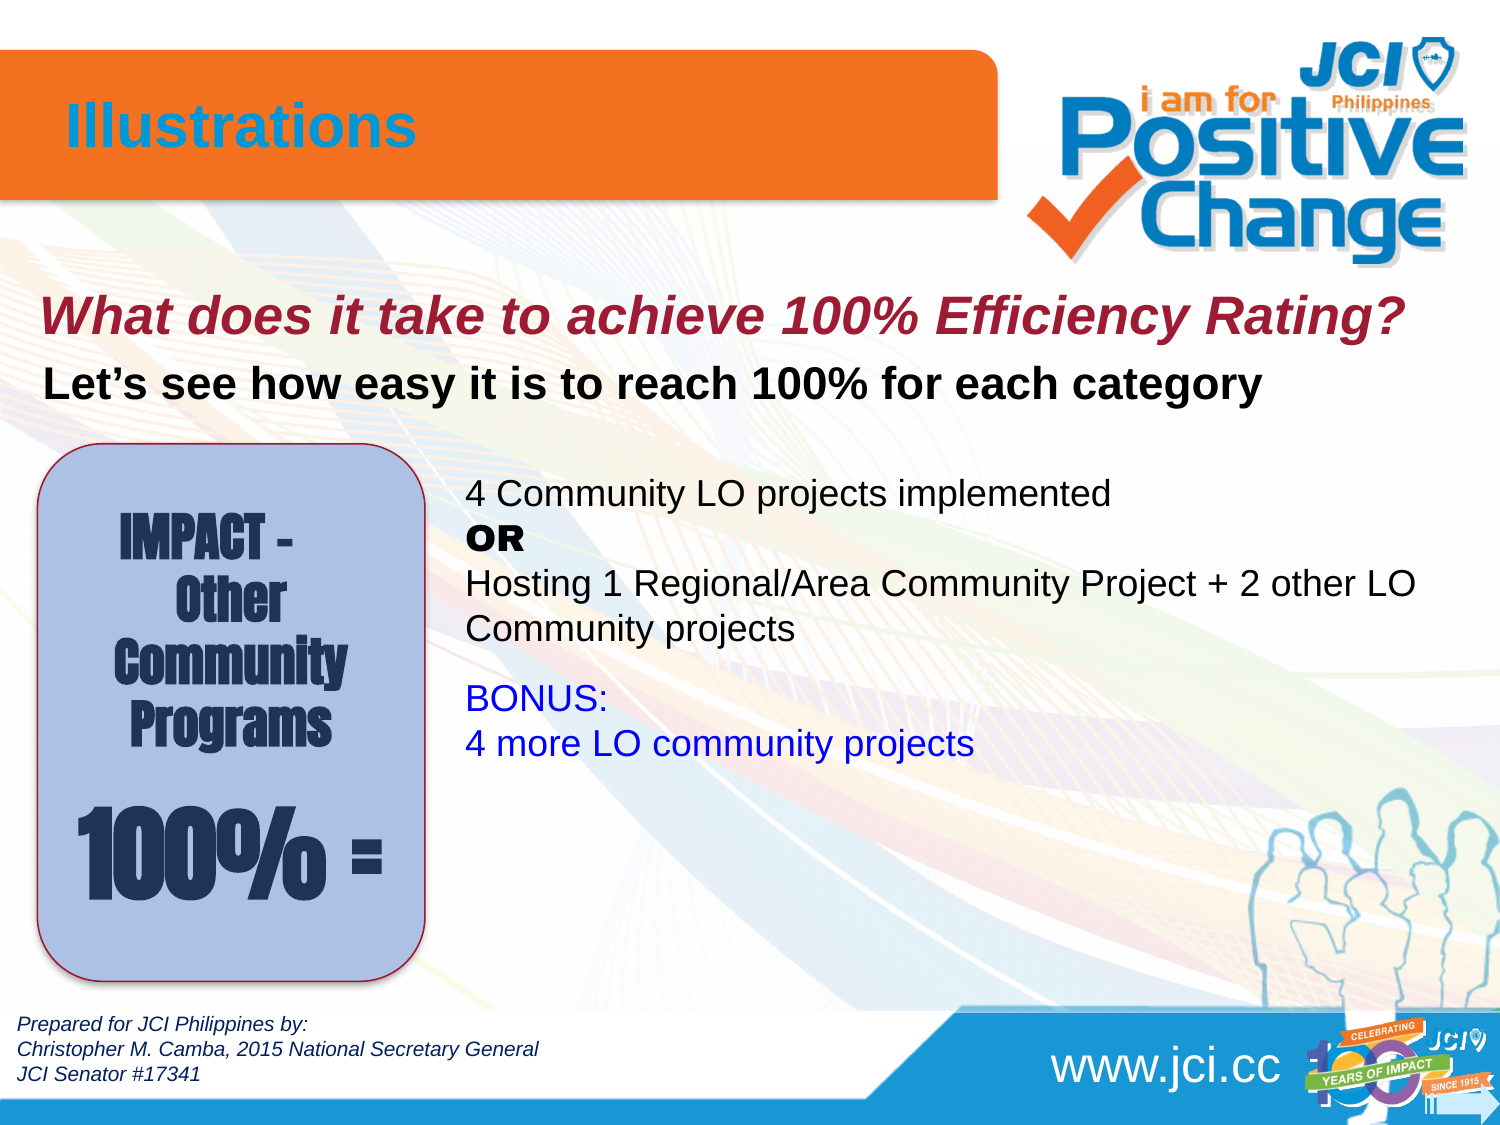

Illustrations
# What does it take to achieve 100% Efficiency Rating?
Let’s see how easy it is to reach 100% for each category
IMPACT –     Other Community Programs

100% =
4 Community LO projects implemented
OR
Hosting 1 Regional/Area Community Project + 2 other LO Community projects

BONUS:
4 more LO community projects